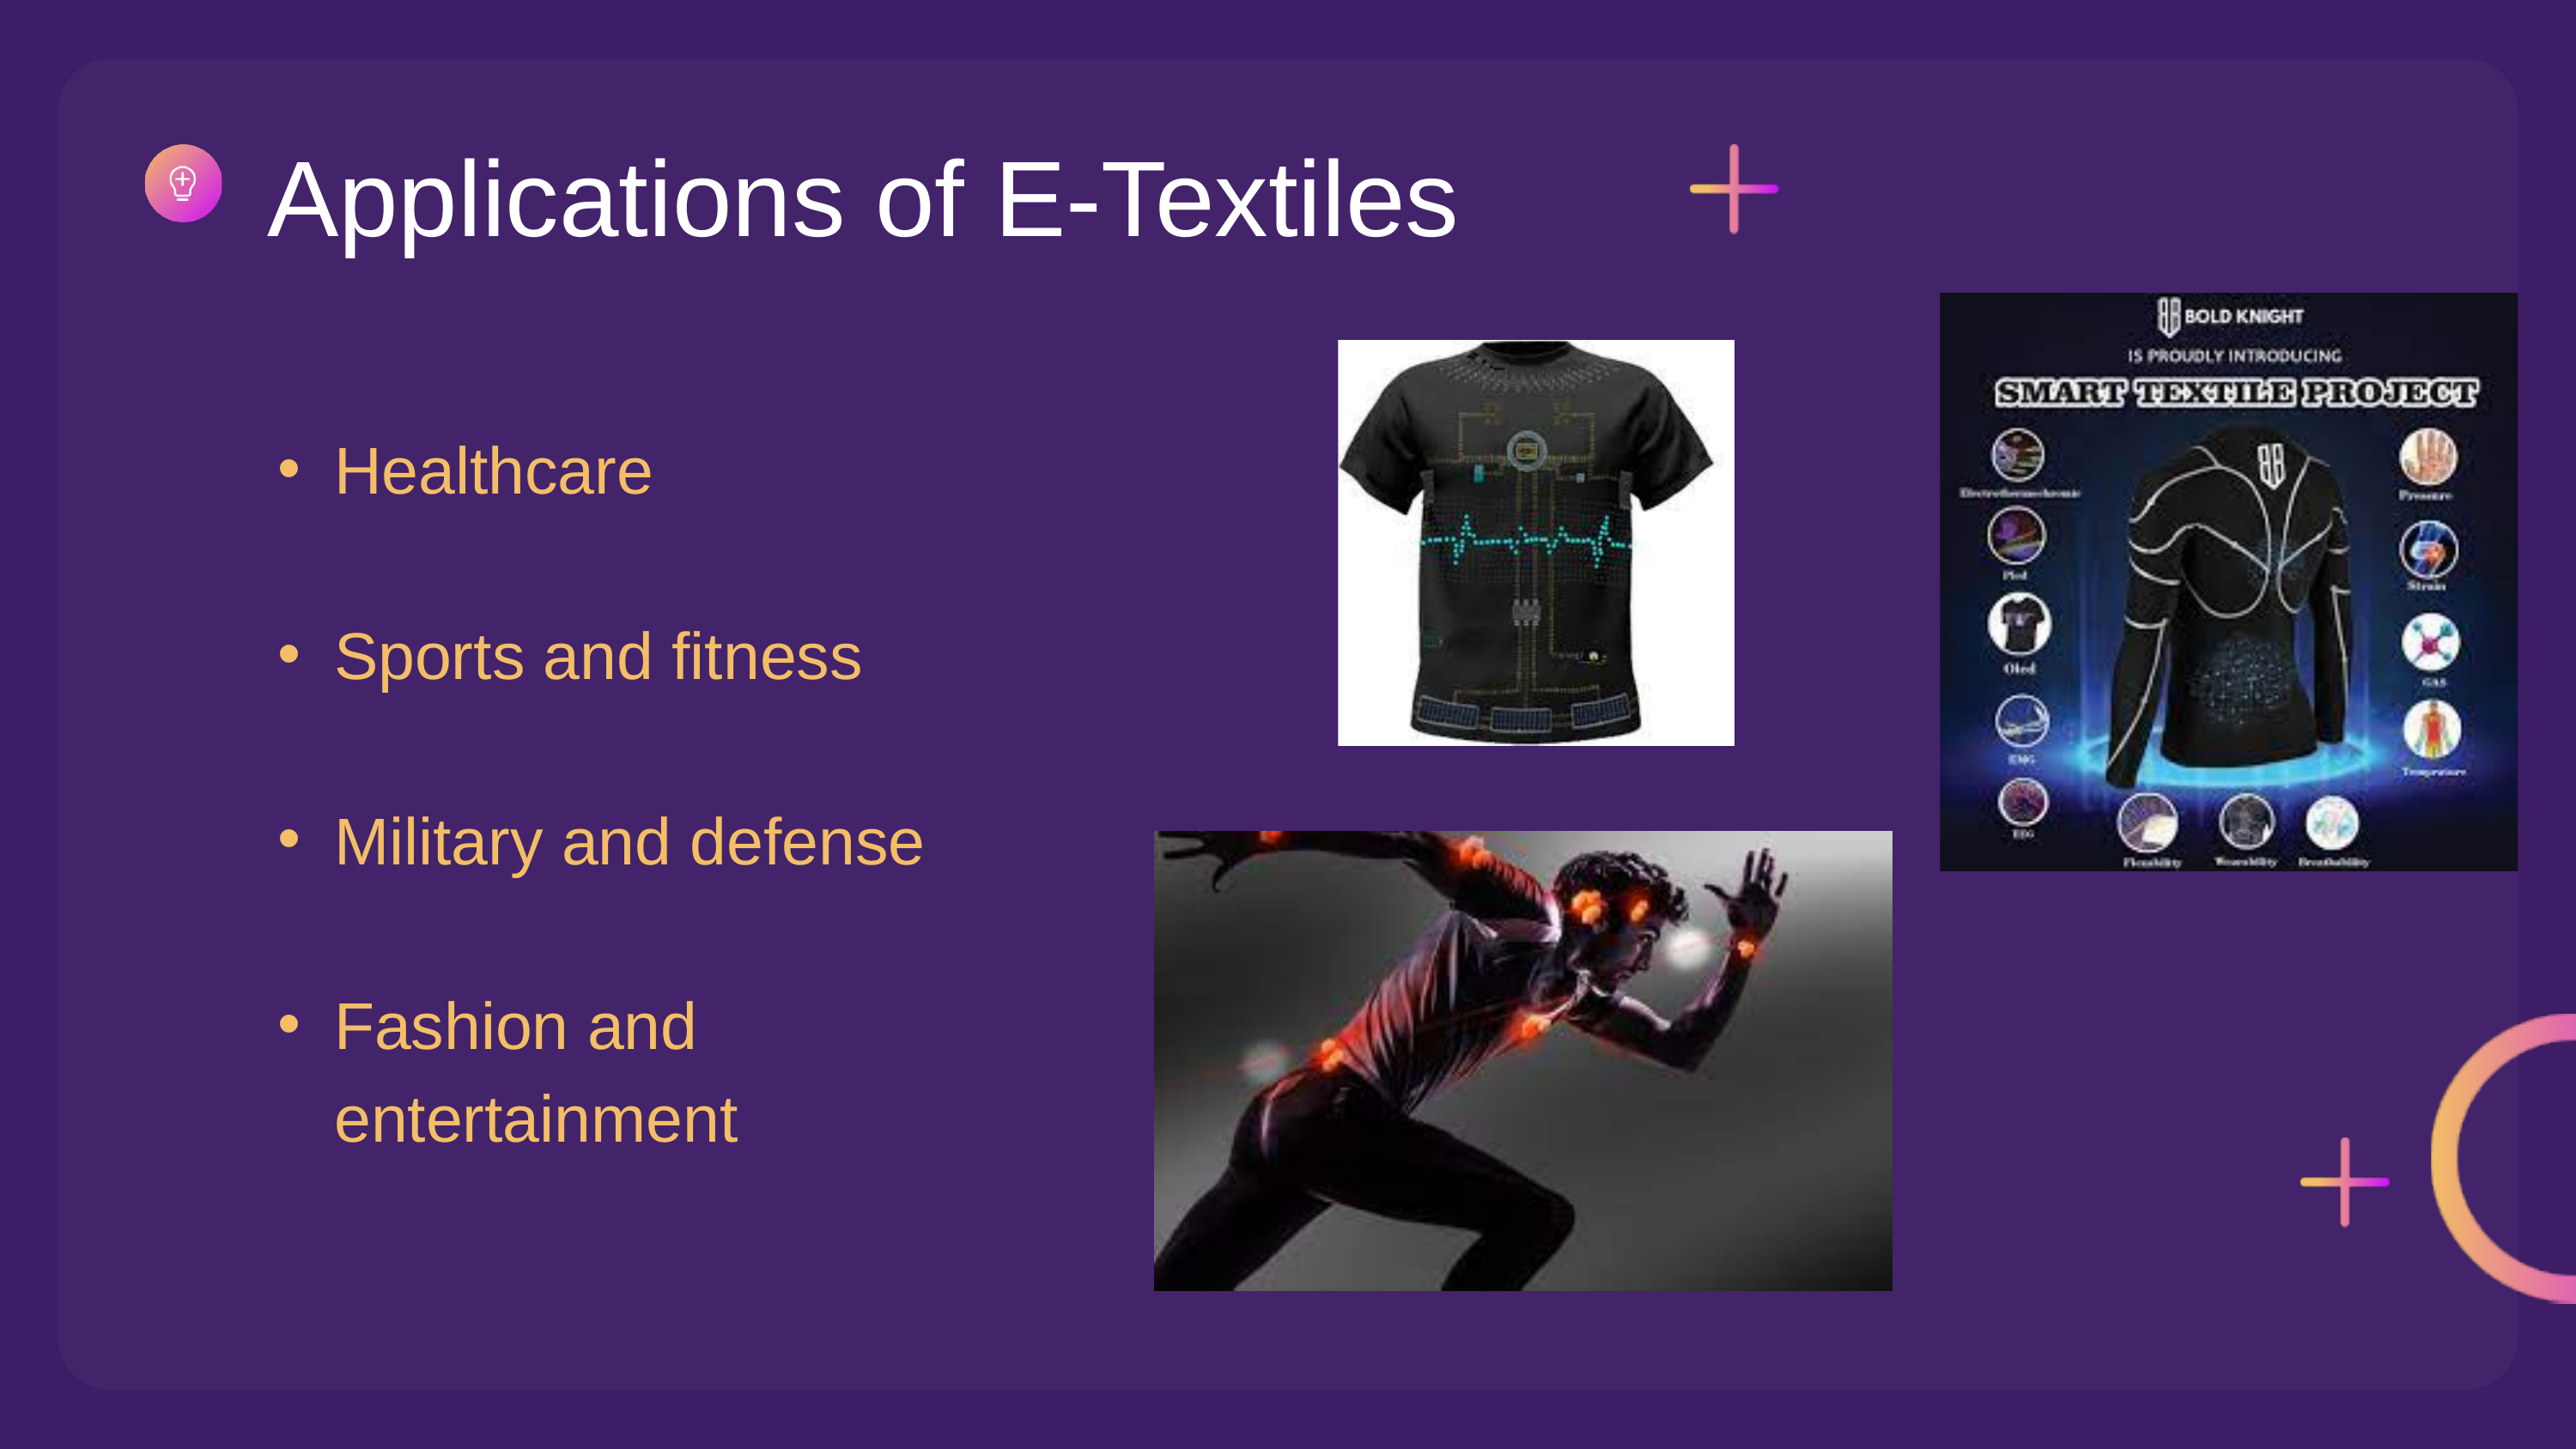

Applications of E-Textiles

Healthcare

Sports and fitness

Military and defense

Fashion and entertainment